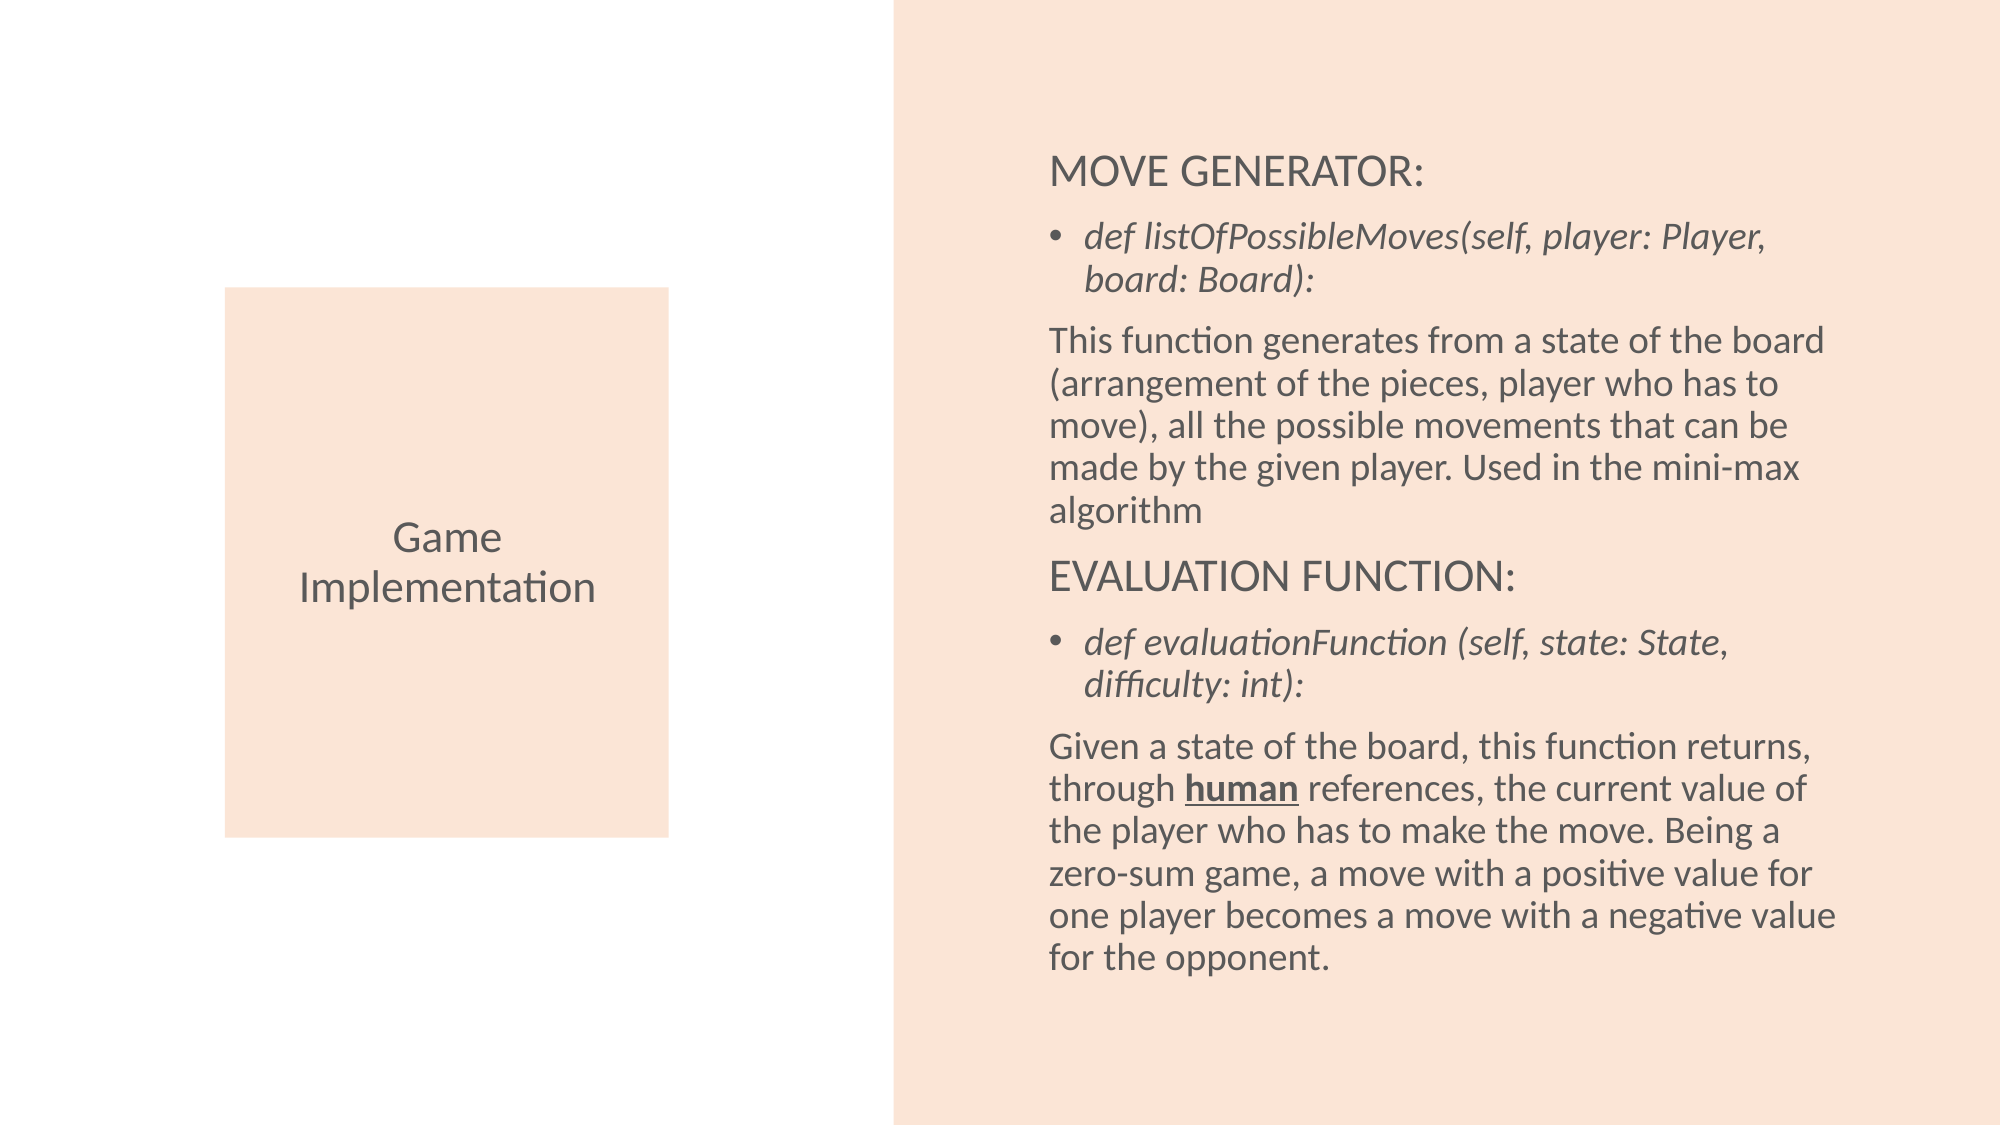

MOVE GENERATOR:
def listOfPossibleMoves(self, player: Player, board: Board):
This function generates from a state of the board (arrangement of the pieces, player who has to move), all the possible movements that can be made by the given player. Used in the mini-max algorithm
EVALUATION FUNCTION:
def evaluationFunction (self, state: State, difficulty: int):
Given a state of the board, this function returns, through human references, the current value of the player who has to make the move. Being a zero-sum game, a move with a positive value for one player becomes a move with a negative value for the opponent.

# Game Implementation